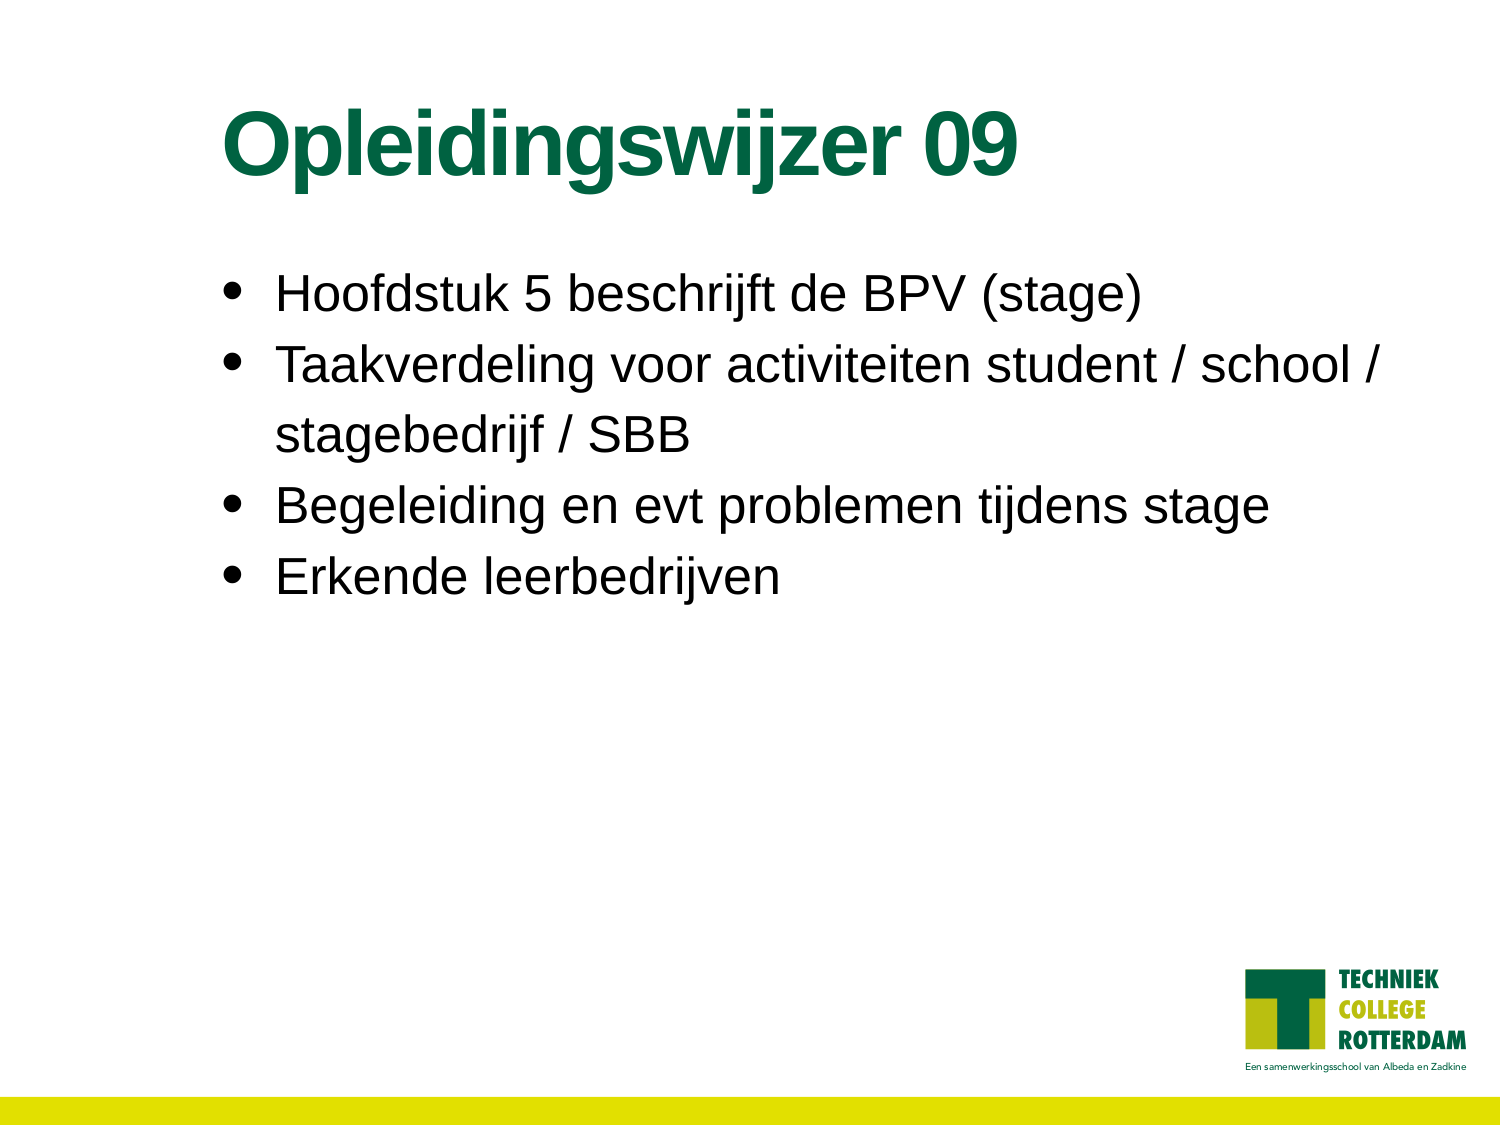

# Opleidingswijzer 09
Hoofdstuk 5 beschrijft de BPV (stage)
Taakverdeling voor activiteiten student / school / stagebedrijf / SBB
Begeleiding en evt problemen tijdens stage
Erkende leerbedrijven